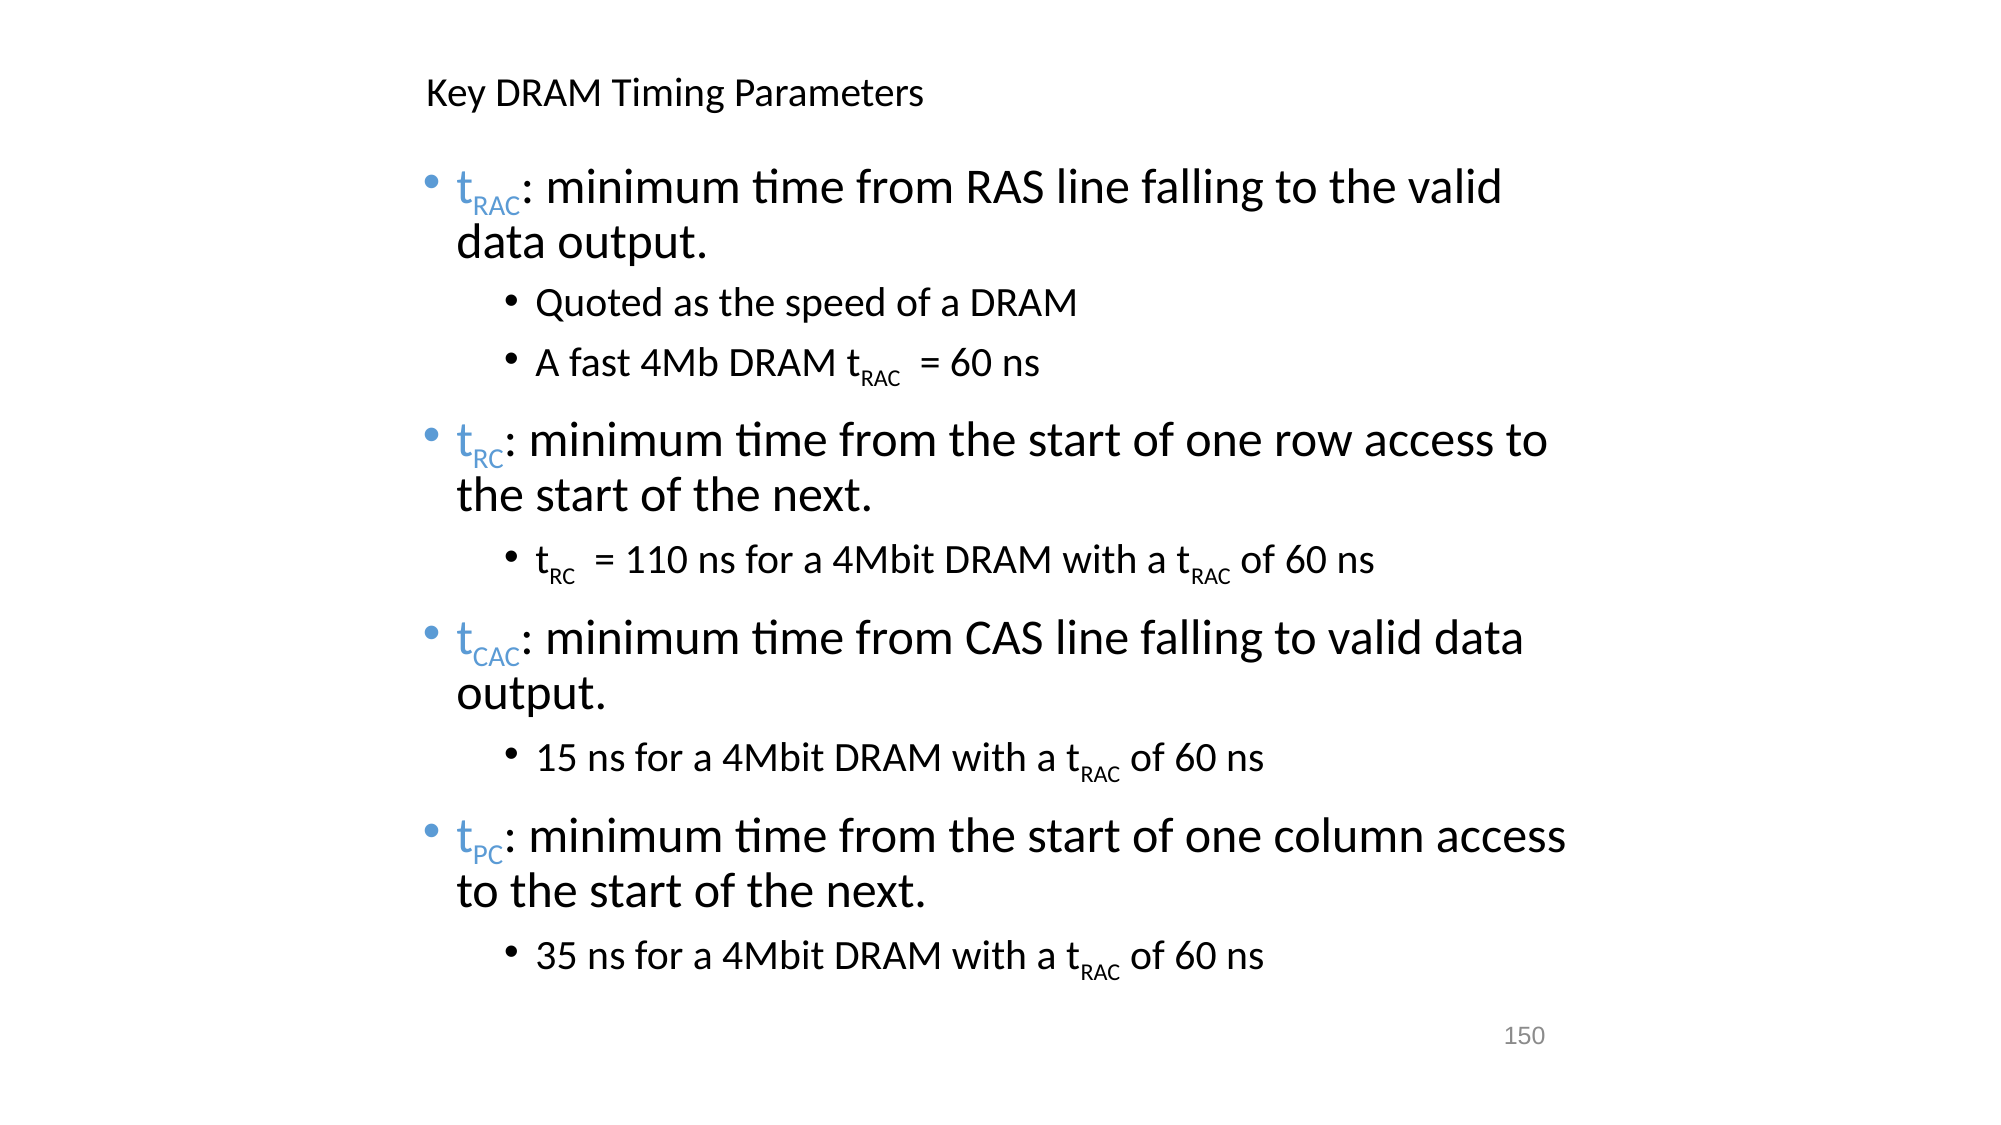

# Key DRAM Timing Parameters
tRAC: minimum time from RAS line falling to the valid data output.
Quoted as the speed of a DRAM
A fast 4Mb DRAM tRAC  = 60 ns
tRC: minimum time from the start of one row access to the start of the next.
tRC  = 110 ns for a 4Mbit DRAM with a tRAC of 60 ns
tCAC: minimum time from CAS line falling to valid data output.
15 ns for a 4Mbit DRAM with a tRAC of 60 ns
tPC: minimum time from the start of one column access to the start of the next.
35 ns for a 4Mbit DRAM with a tRAC of 60 ns
150